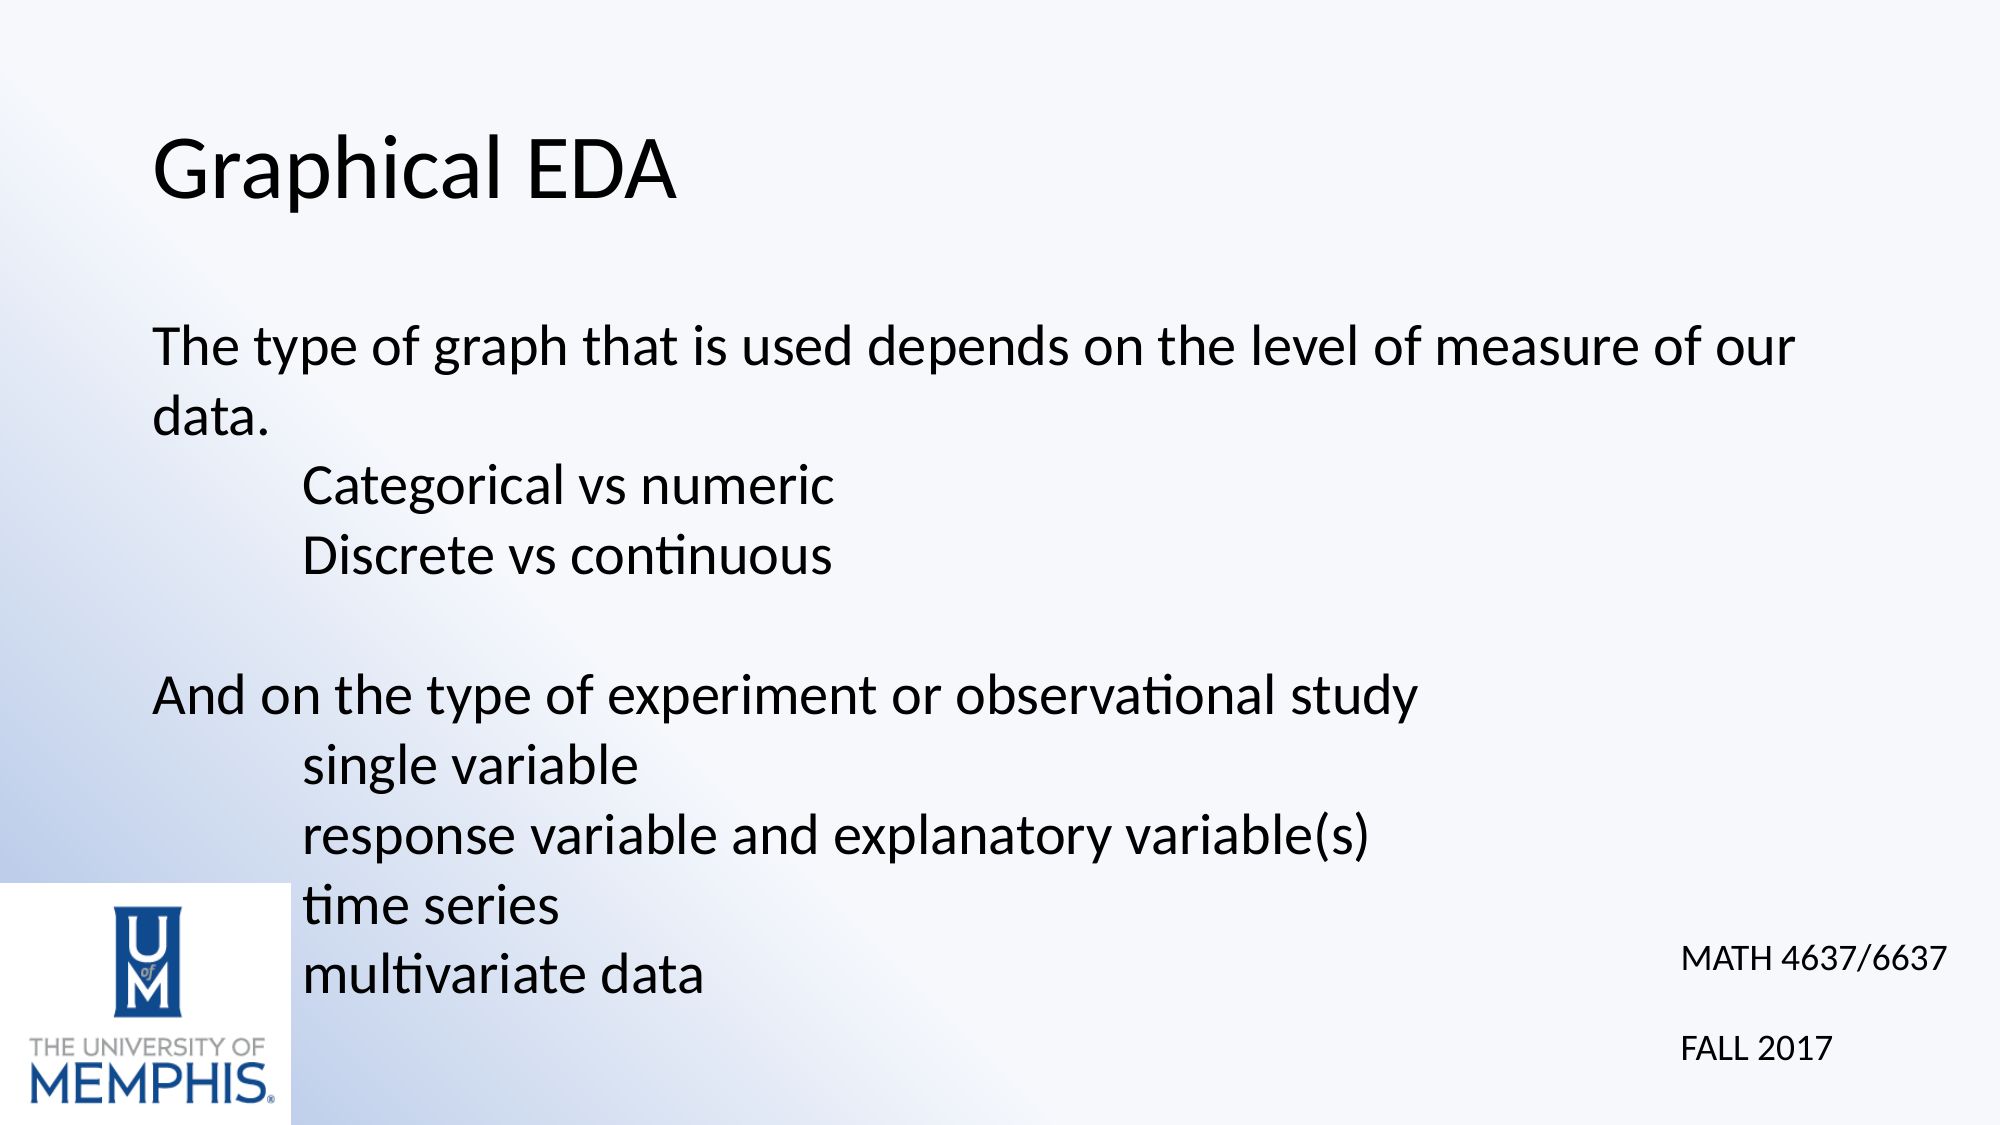

# Graphical EDA
The type of graph that is used depends on the level of measure of our data.
	Categorical vs numeric
	Discrete vs continuous

And on the type of experiment or observational study
	single variable
	response variable and explanatory variable(s)
	time series
	multivariate data